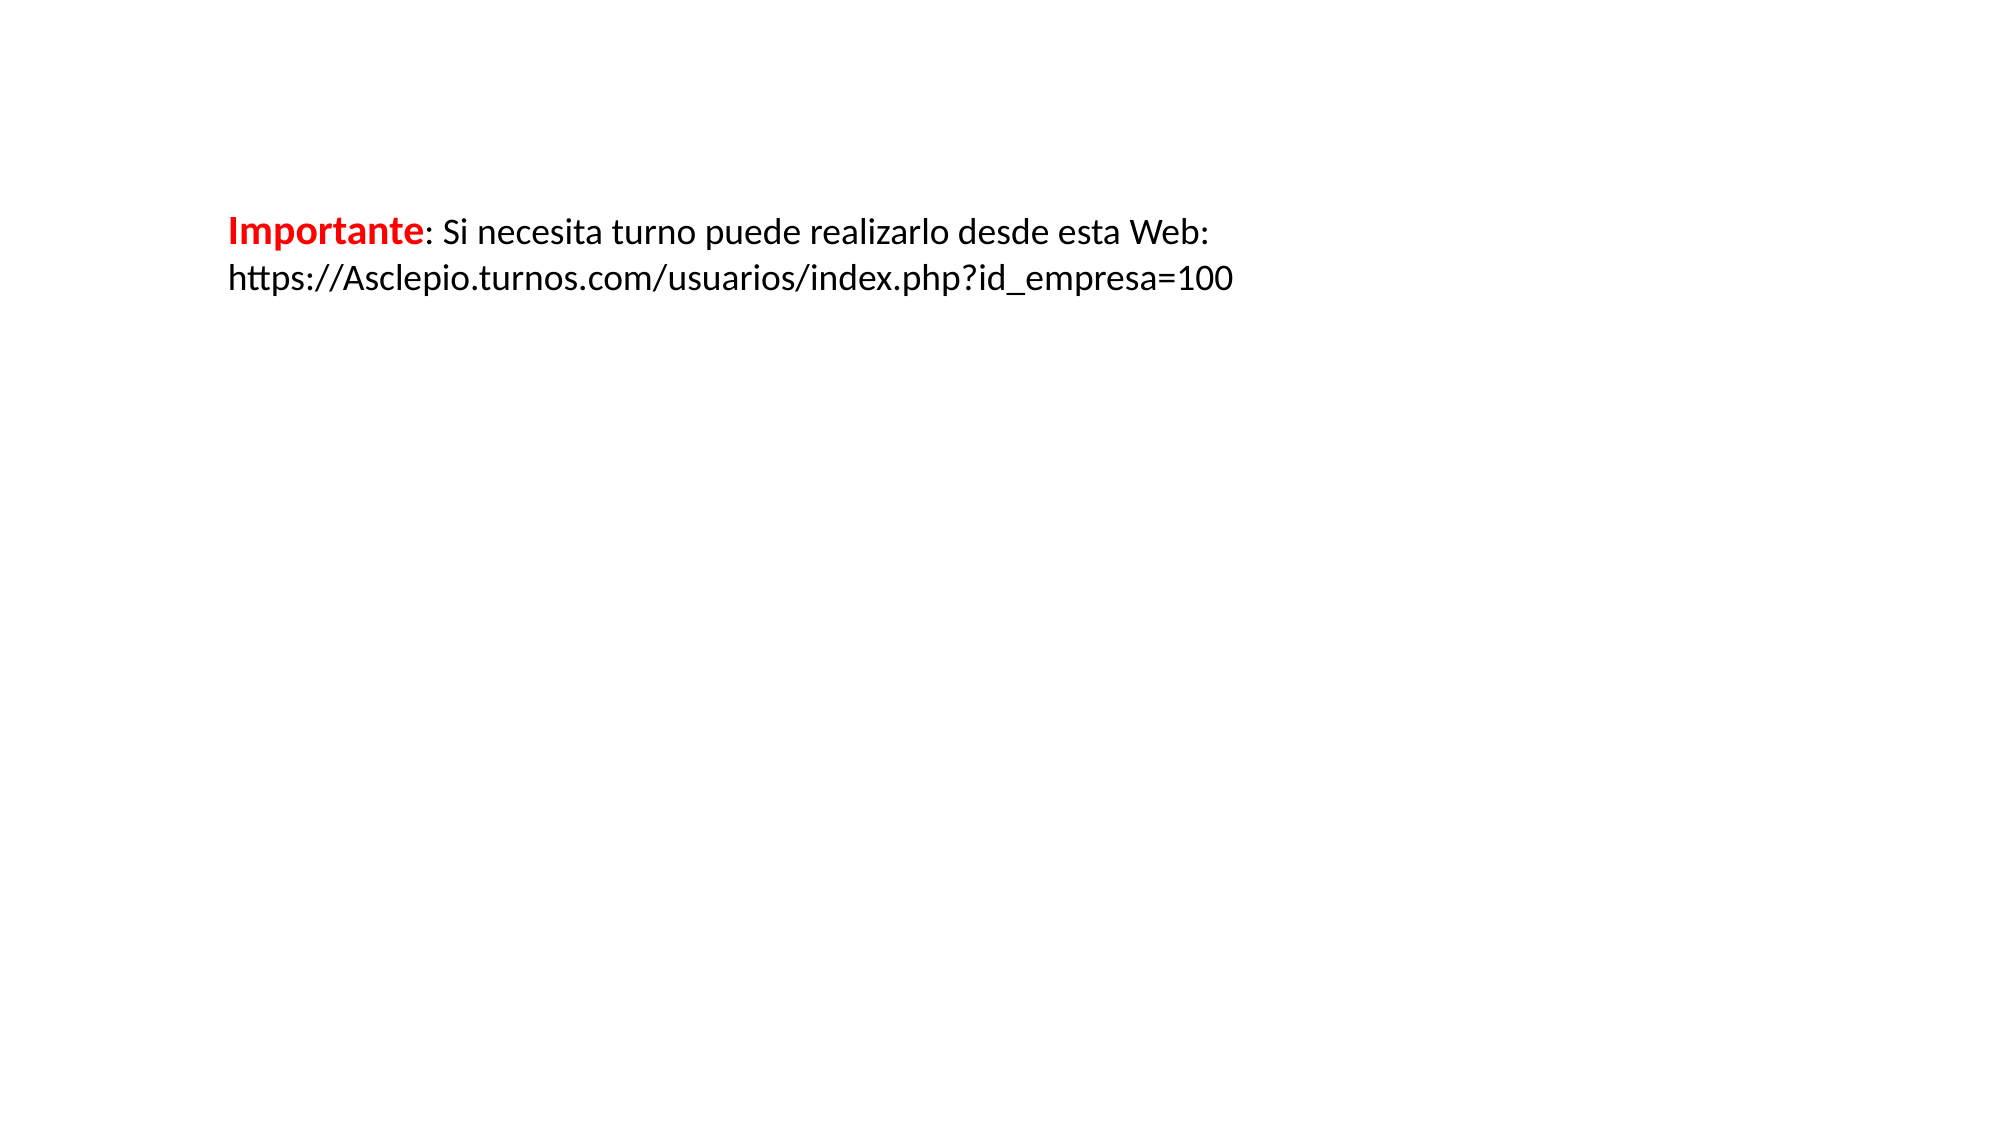

Importante: Si necesita turno puede realizarlo desde esta Web:
https://Asclepio.turnos.com/usuarios/index.php?id_empresa=100